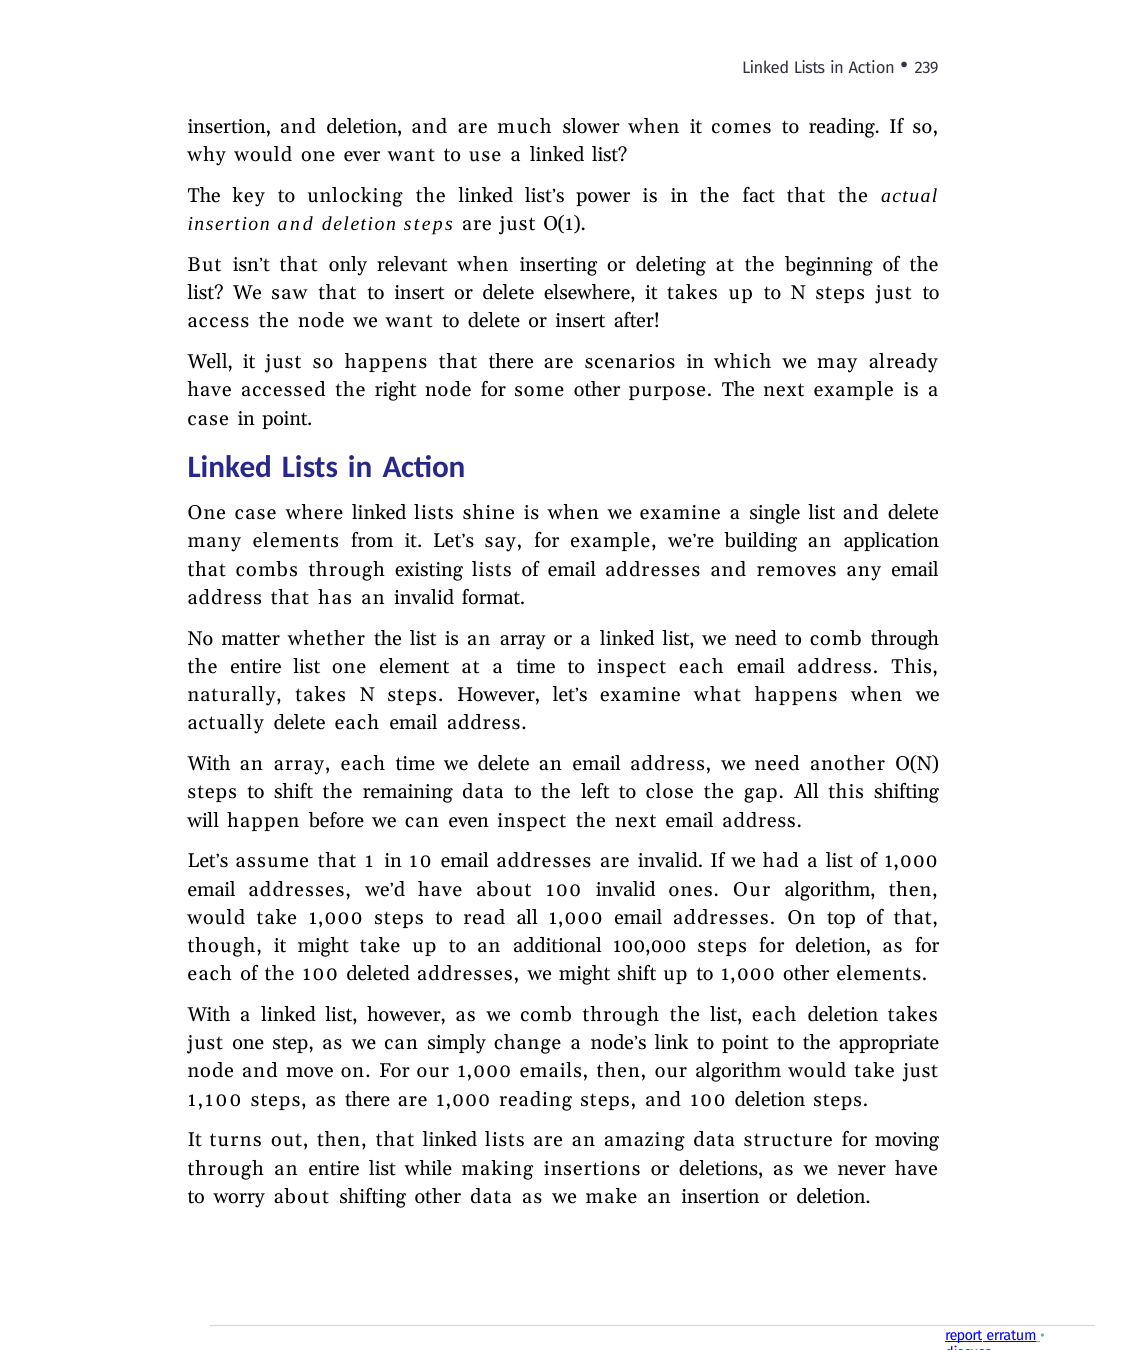

Linked Lists in Action • 239

insertion, and deletion, and are much slower when it comes to reading. If so, why would one ever want to use a linked list?
The key to unlocking the linked list’s power is in the fact that the actual insertion and deletion steps are just O(1).
But isn’t that only relevant when inserting or deleting at the beginning of the list? We saw that to insert or delete elsewhere, it takes up to N steps just to access the node we want to delete or insert after!
Well, it just so happens that there are scenarios in which we may already have accessed the right node for some other purpose. The next example is a case in point.
Linked Lists in Action
One case where linked lists shine is when we examine a single list and delete many elements from it. Let’s say, for example, we’re building an application that combs through existing lists of email addresses and removes any email address that has an invalid format.
No matter whether the list is an array or a linked list, we need to comb through the entire list one element at a time to inspect each email address. This, naturally, takes N steps. However, let’s examine what happens when we actually delete each email address.
With an array, each time we delete an email address, we need another O(N) steps to shift the remaining data to the left to close the gap. All this shifting will happen before we can even inspect the next email address.
Let’s assume that 1 in 10 email addresses are invalid. If we had a list of 1,000 email addresses, we’d have about 100 invalid ones. Our algorithm, then, would take 1,000 steps to read all 1,000 email addresses. On top of that, though, it might take up to an additional 100,000 steps for deletion, as for each of the 100 deleted addresses, we might shift up to 1,000 other elements.
With a linked list, however, as we comb through the list, each deletion takes just one step, as we can simply change a node’s link to point to the appropriate node and move on. For our 1,000 emails, then, our algorithm would take just 1,100 steps, as there are 1,000 reading steps, and 100 deletion steps.
It turns out, then, that linked lists are an amazing data structure for moving through an entire list while making insertions or deletions, as we never have to worry about shifting other data as we make an insertion or deletion.
report erratum • discuss